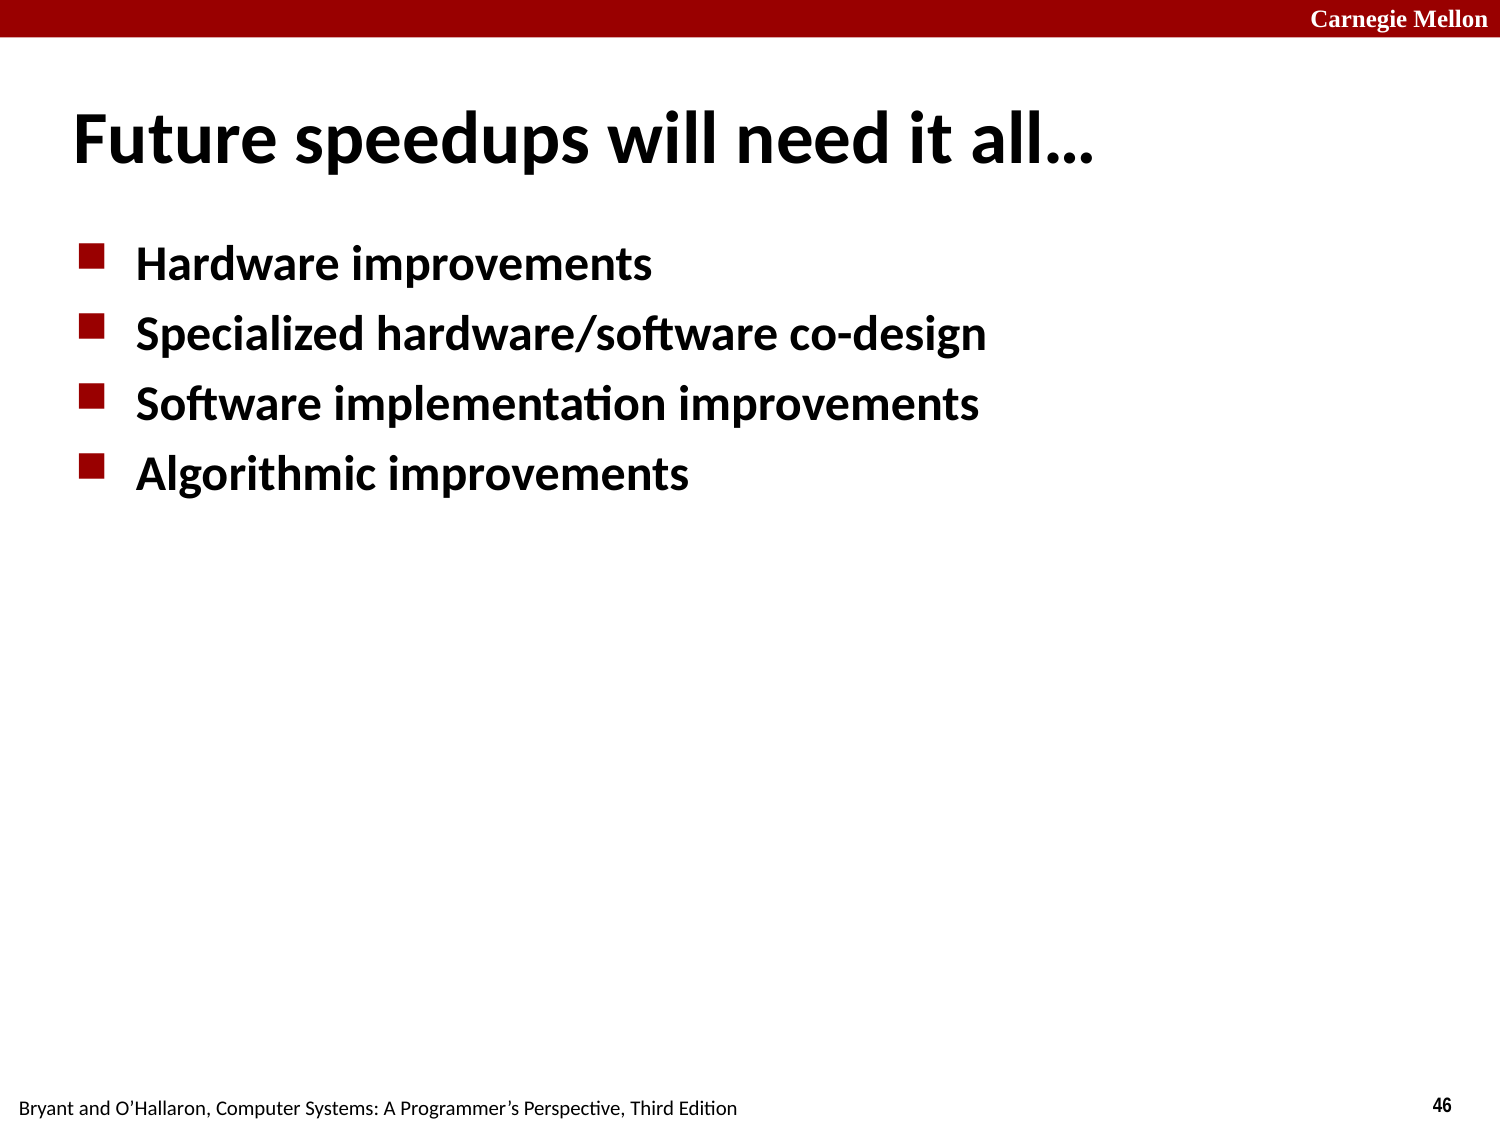

# Future speedups will need it all…
Hardware improvements
Specialized hardware/software co-design
Software implementation improvements
Algorithmic improvements